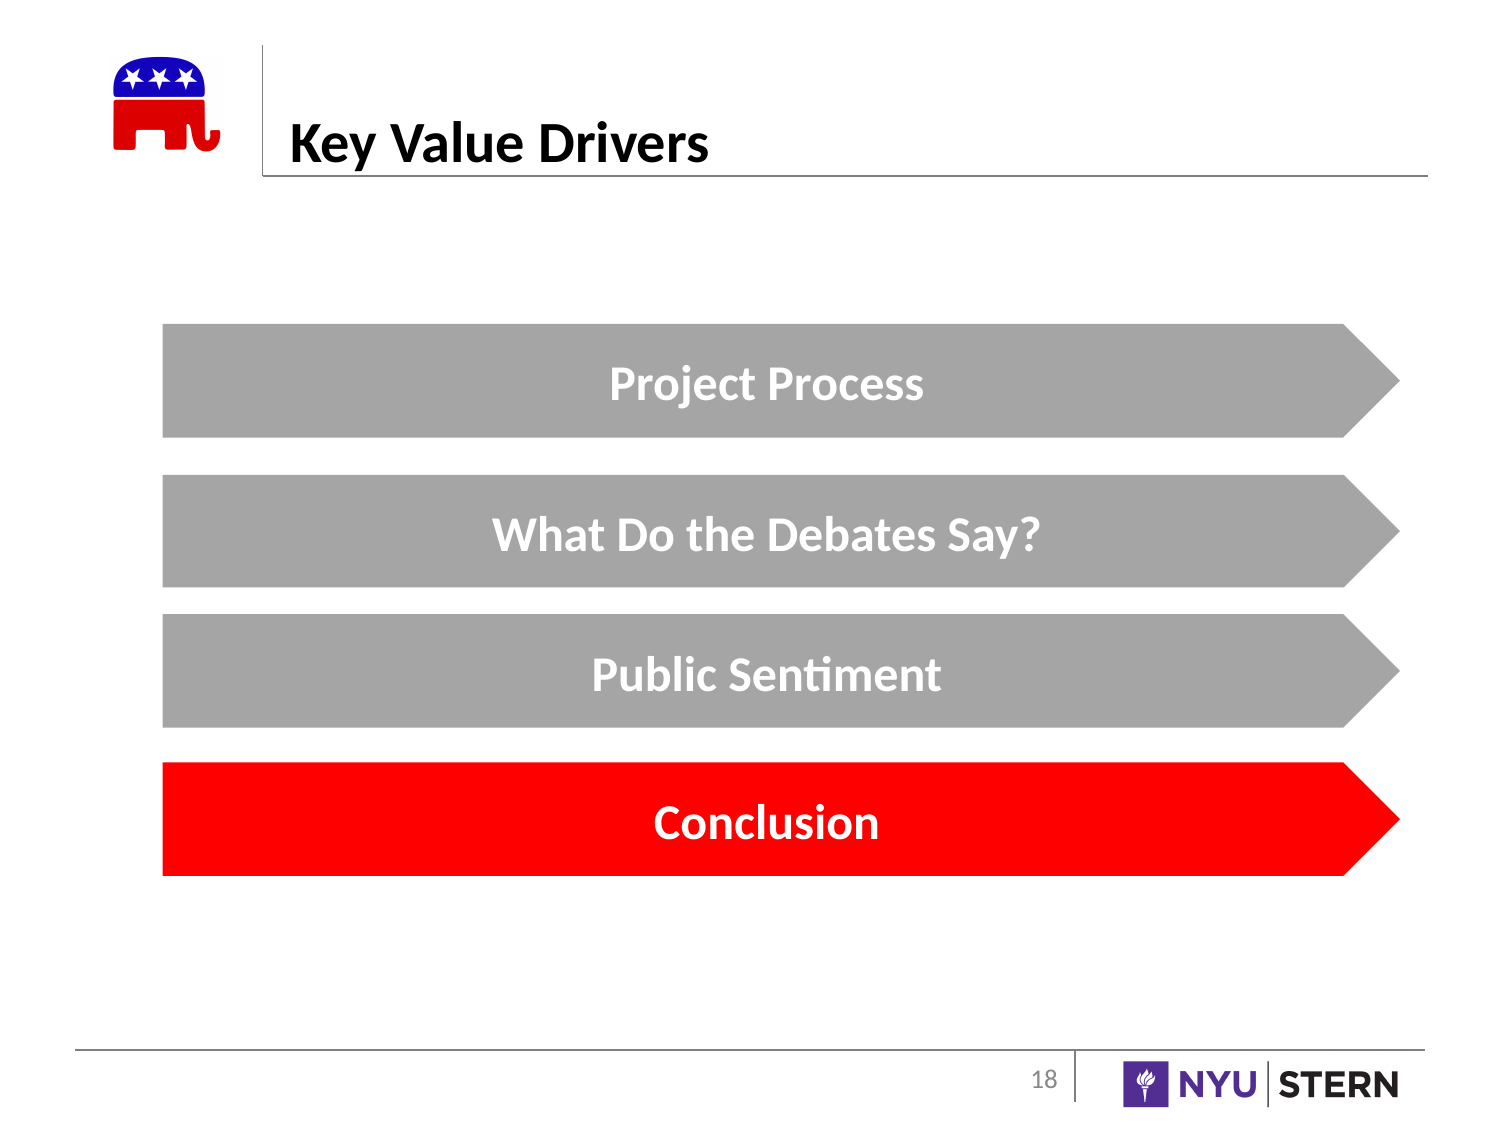

# Key Value Drivers
Project Process
What Do the Debates Say?
Public Sentiment
Conclusion
18